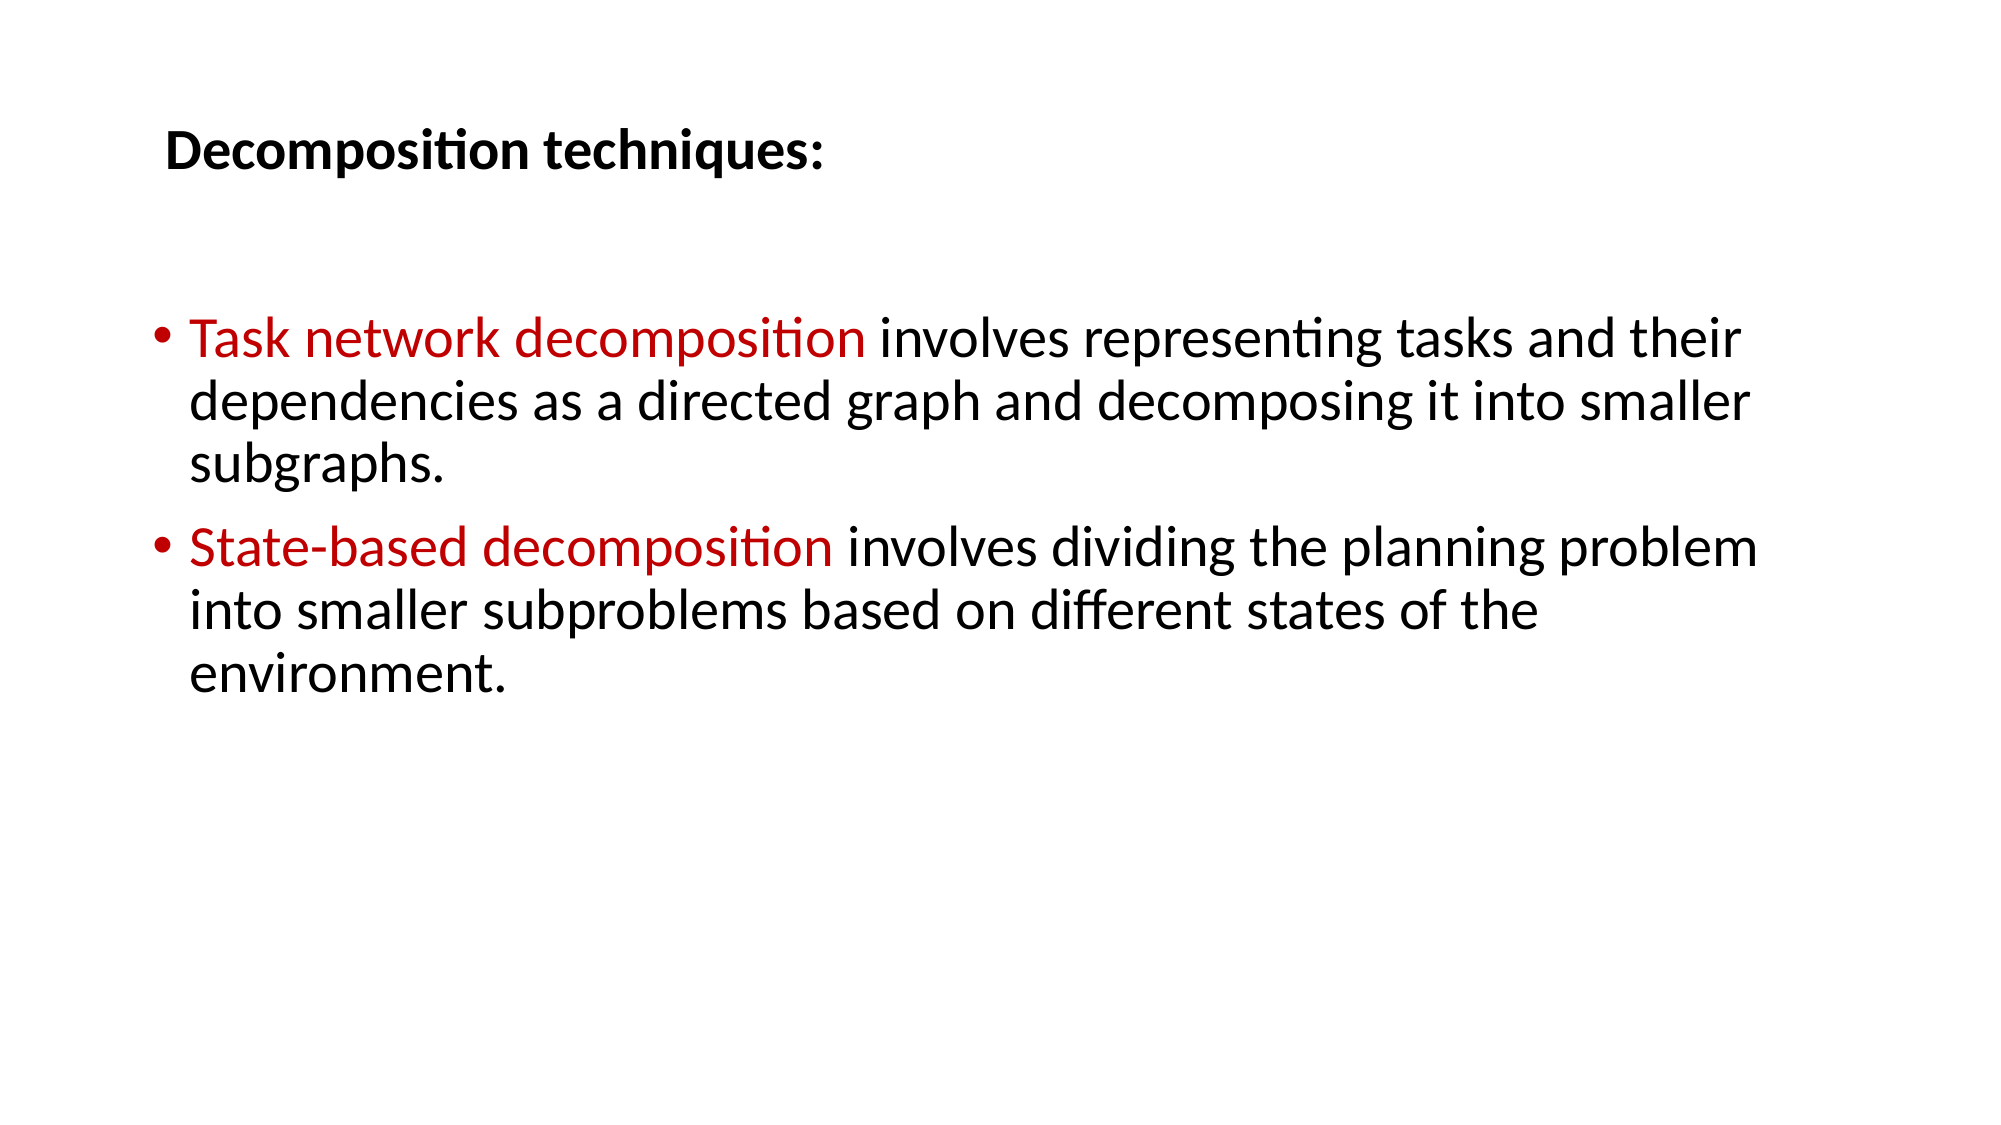

# Decomposition techniques:

Task network decomposition involves representing tasks and their dependencies as a directed graph and decomposing it into smaller subgraphs.
State-based decomposition involves dividing the planning problem into smaller subproblems based on different states of the environment.